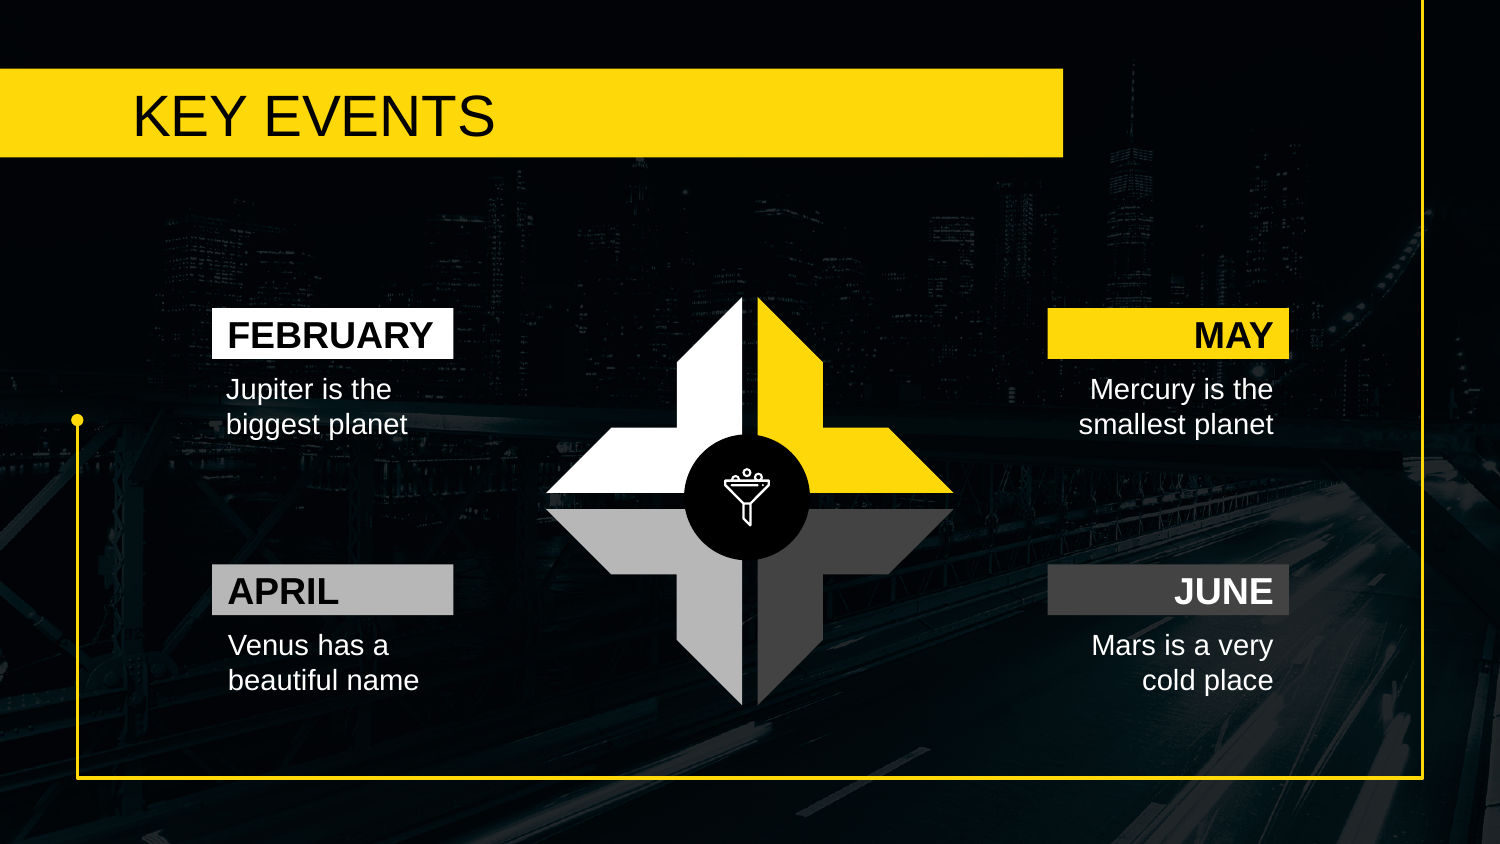

# KEY EVENTS

FEBRUARY
MAY
Jupiter is the biggest planet
Mercury is the smallest planet
APRIL
JUNE
Venus has a beautiful name
Mars is a very cold place